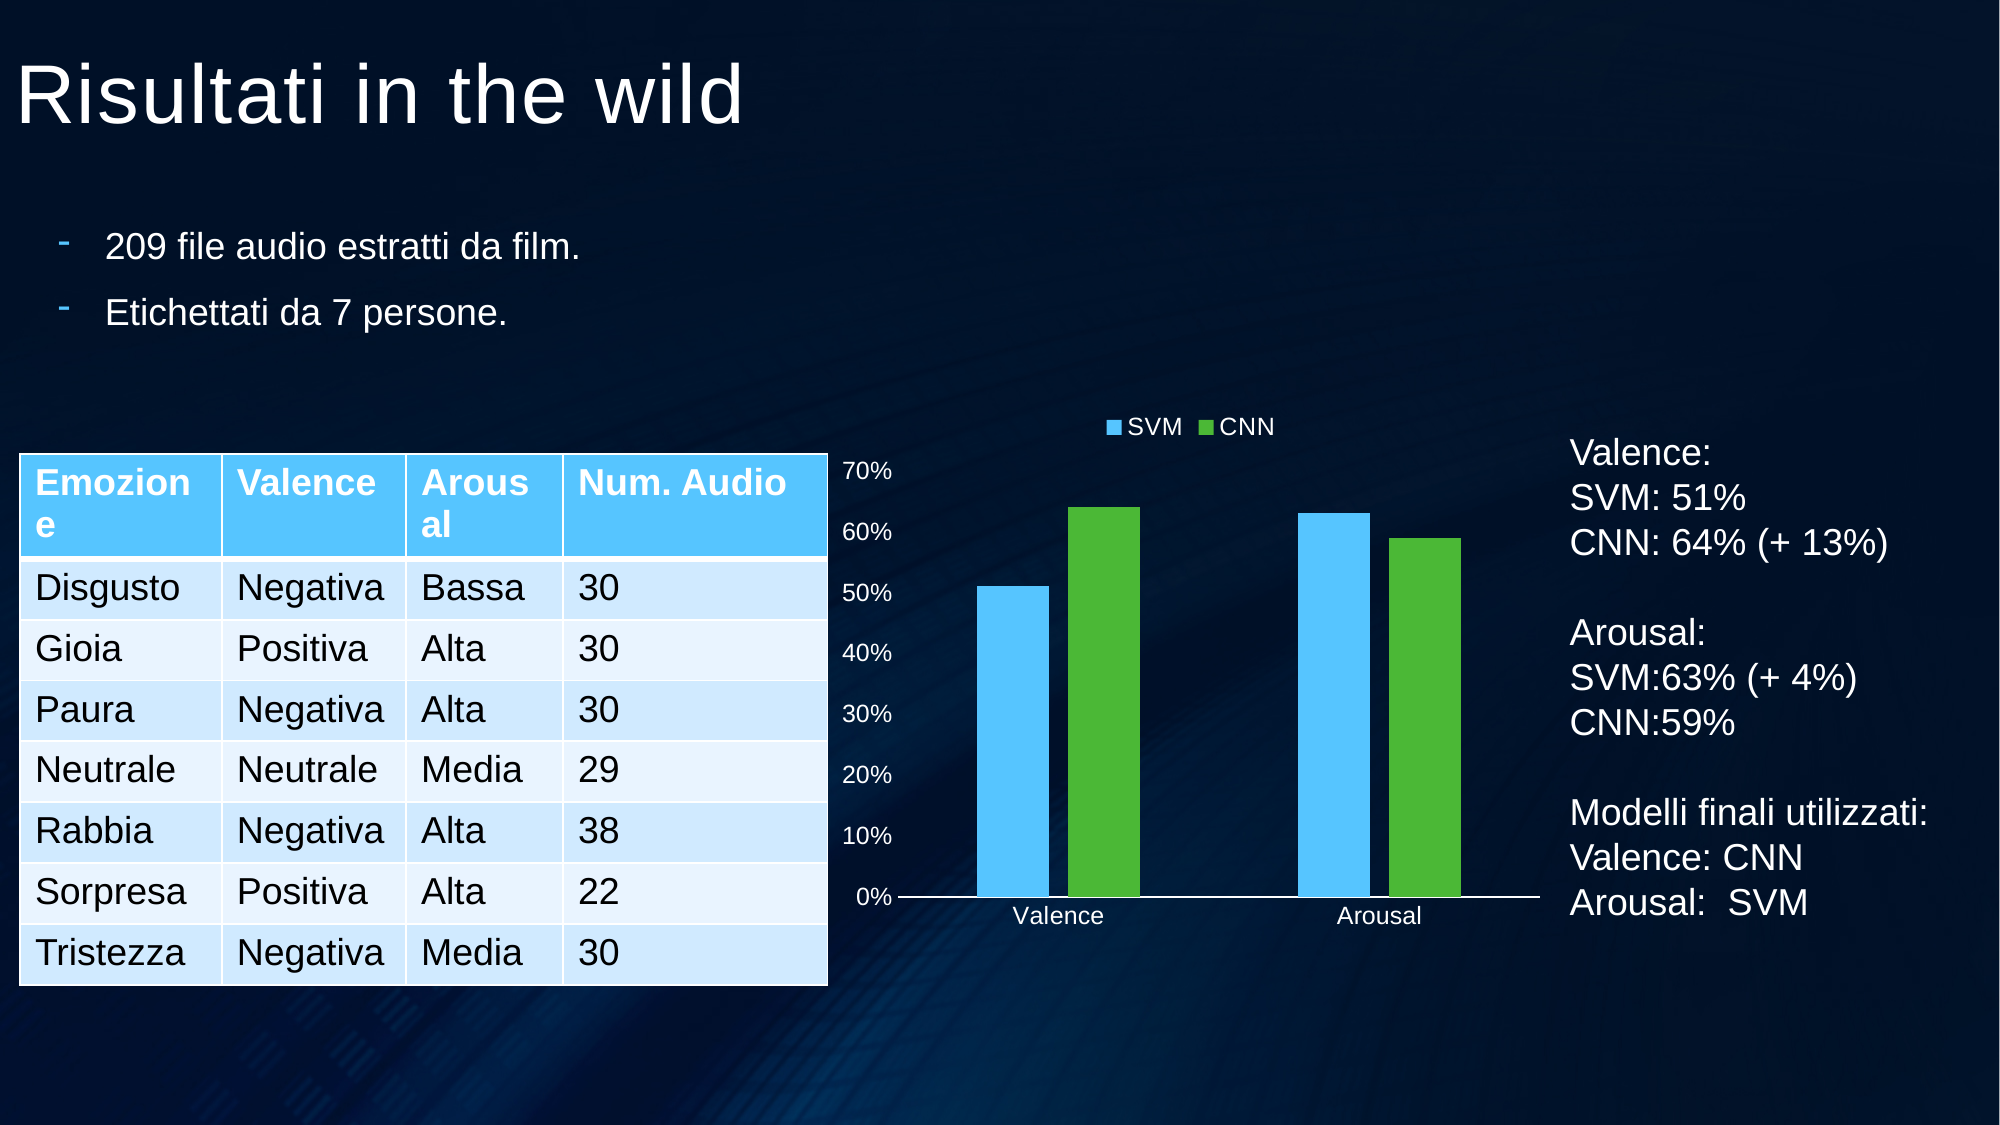

# Risultati in the wild
209 file audio estratti da film.
Etichettati da 7 persone.

### Chart

| Category | SVM | CNN |
|---|---|---|
| Valence | 0.51 | 0.64 |
| Arousal | 0.63 | 0.59 |
Valence:
SVM: 51%
CNN: 64% (+ 13%)

Arousal:
SVM:63% (+ 4%)
CNN:59%

Modelli finali utilizzati:
Valence: CNN
Arousal:  SVM
| Emozione | Valence | Arousal | Num. Audio |
| --- | --- | --- | --- |
| Disgusto | Negativa | Bassa | 30 |
| Gioia | Positiva | Alta | 30 |
| Paura | Negativa | Alta | 30 |
| Neutrale | Neutrale | Media | 29 |
| Rabbia | Negativa | Alta | 38 |
| Sorpresa | Positiva | Alta | 22 |
| Tristezza | Negativa | Media | 30 |